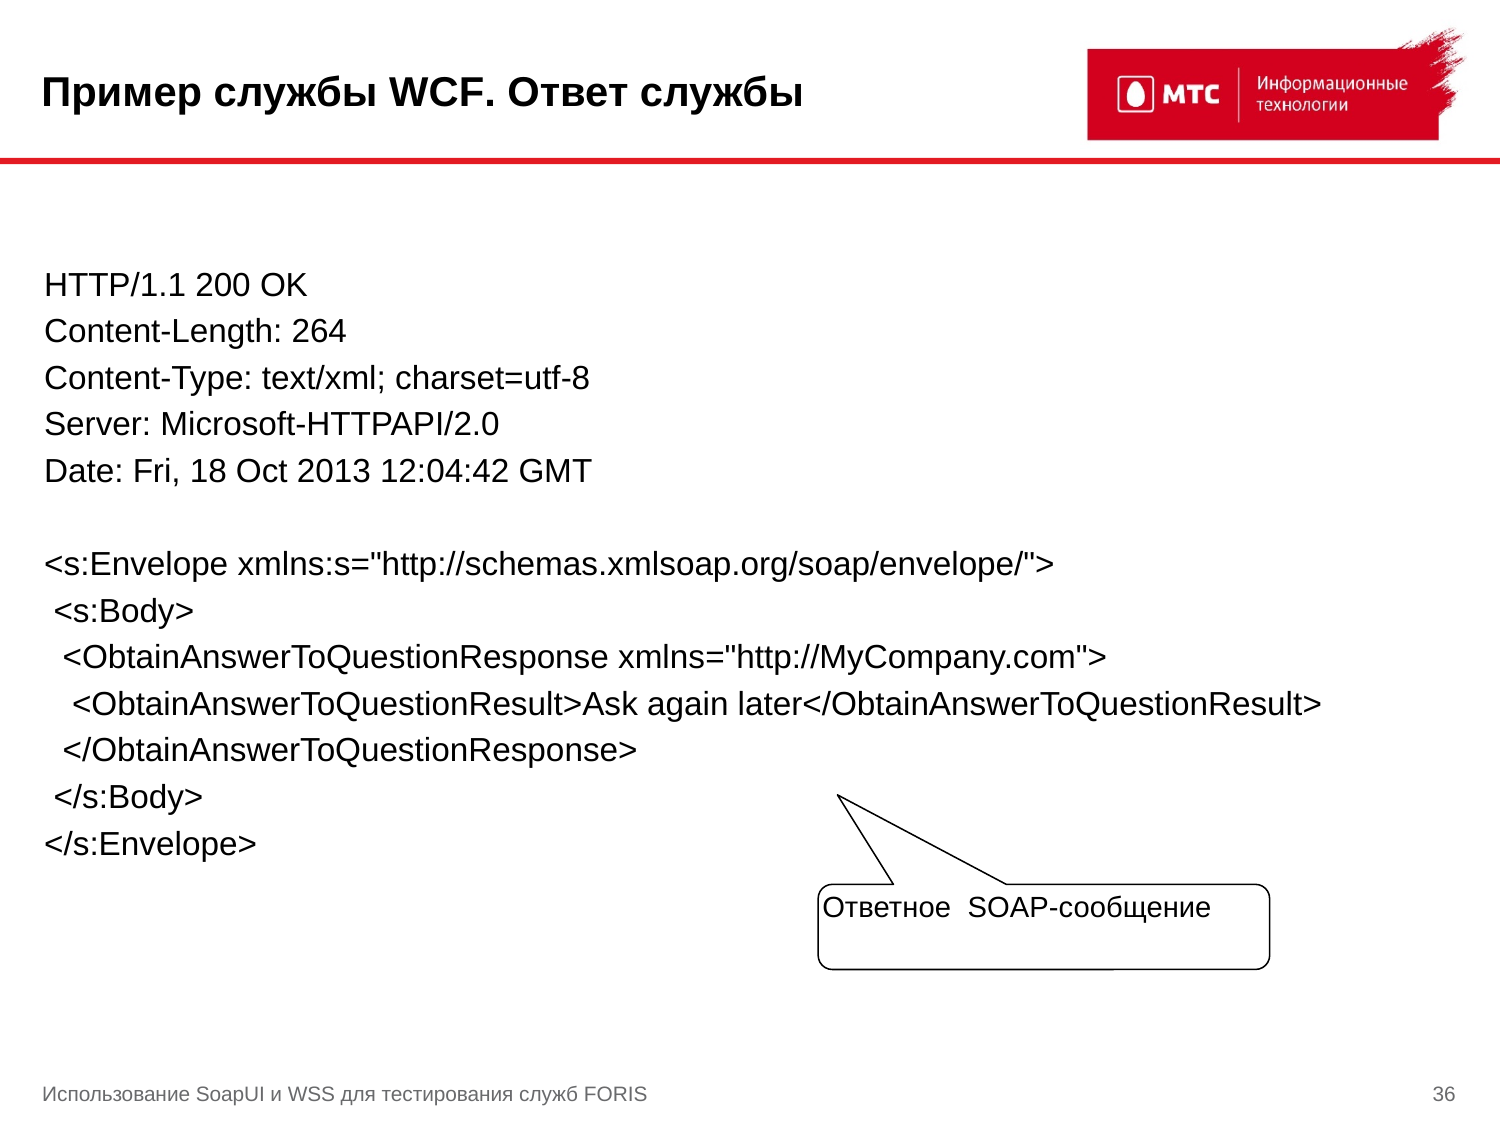

# Пример службы WCF. Ответ службы
HTTP/1.1 200 OK
Content-Length: 264
Content-Type: text/xml; charset=utf-8
Server: Microsoft-HTTPAPI/2.0
Date: Fri, 18 Oct 2013 12:04:42 GMT

<s:Envelope xmlns:s="http://schemas.xmlsoap.org/soap/envelope/">
 <s:Body>
  <ObtainAnswerToQuestionResponse xmlns="http://MyCompany.com">
   <ObtainAnswerToQuestionResult>Ask again later</ObtainAnswerToQuestionResult>
  </ObtainAnswerToQuestionResponse>
 </s:Body>
</s:Envelope>
Ответное  SOAP-сообщение

Использование SoapUI и WSS для тестирования служб FORIS
36